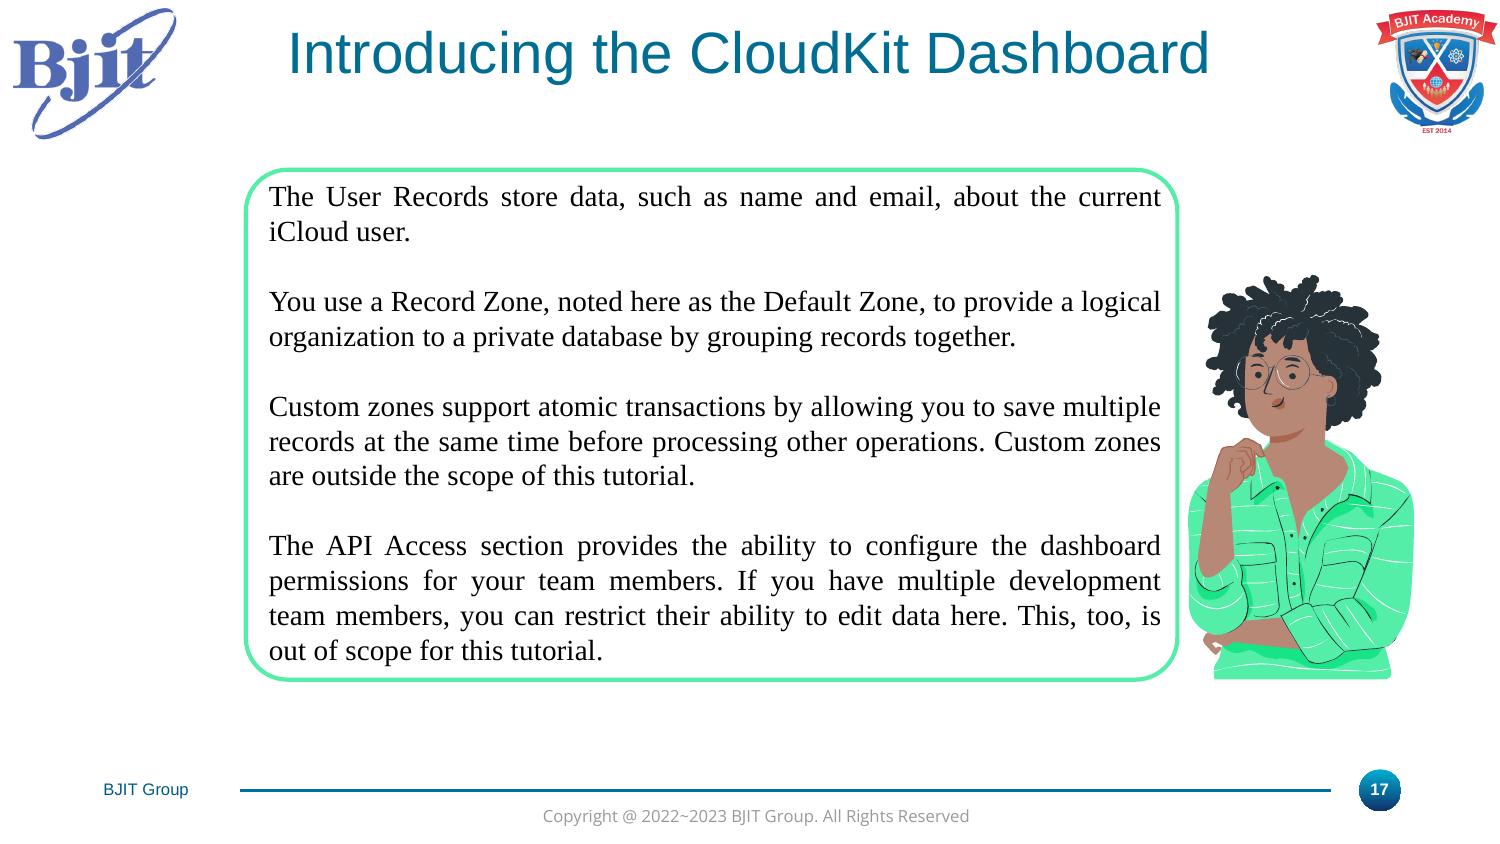

Introducing the CloudKit Dashboard

The User Records store data, such as name and email, about the current iCloud user.

You use a Record Zone, noted here as the Default Zone, to provide a logical organization to a private database by grouping records together.

Custom zones support atomic transactions by allowing you to save multiple records at the same time before processing other operations. Custom zones are outside the scope of this tutorial.

The API Access section provides the ability to configure the dashboard permissions for your team members. If you have multiple development team members, you can restrict their ability to edit data here. This, too, is out of scope for this tutorial.